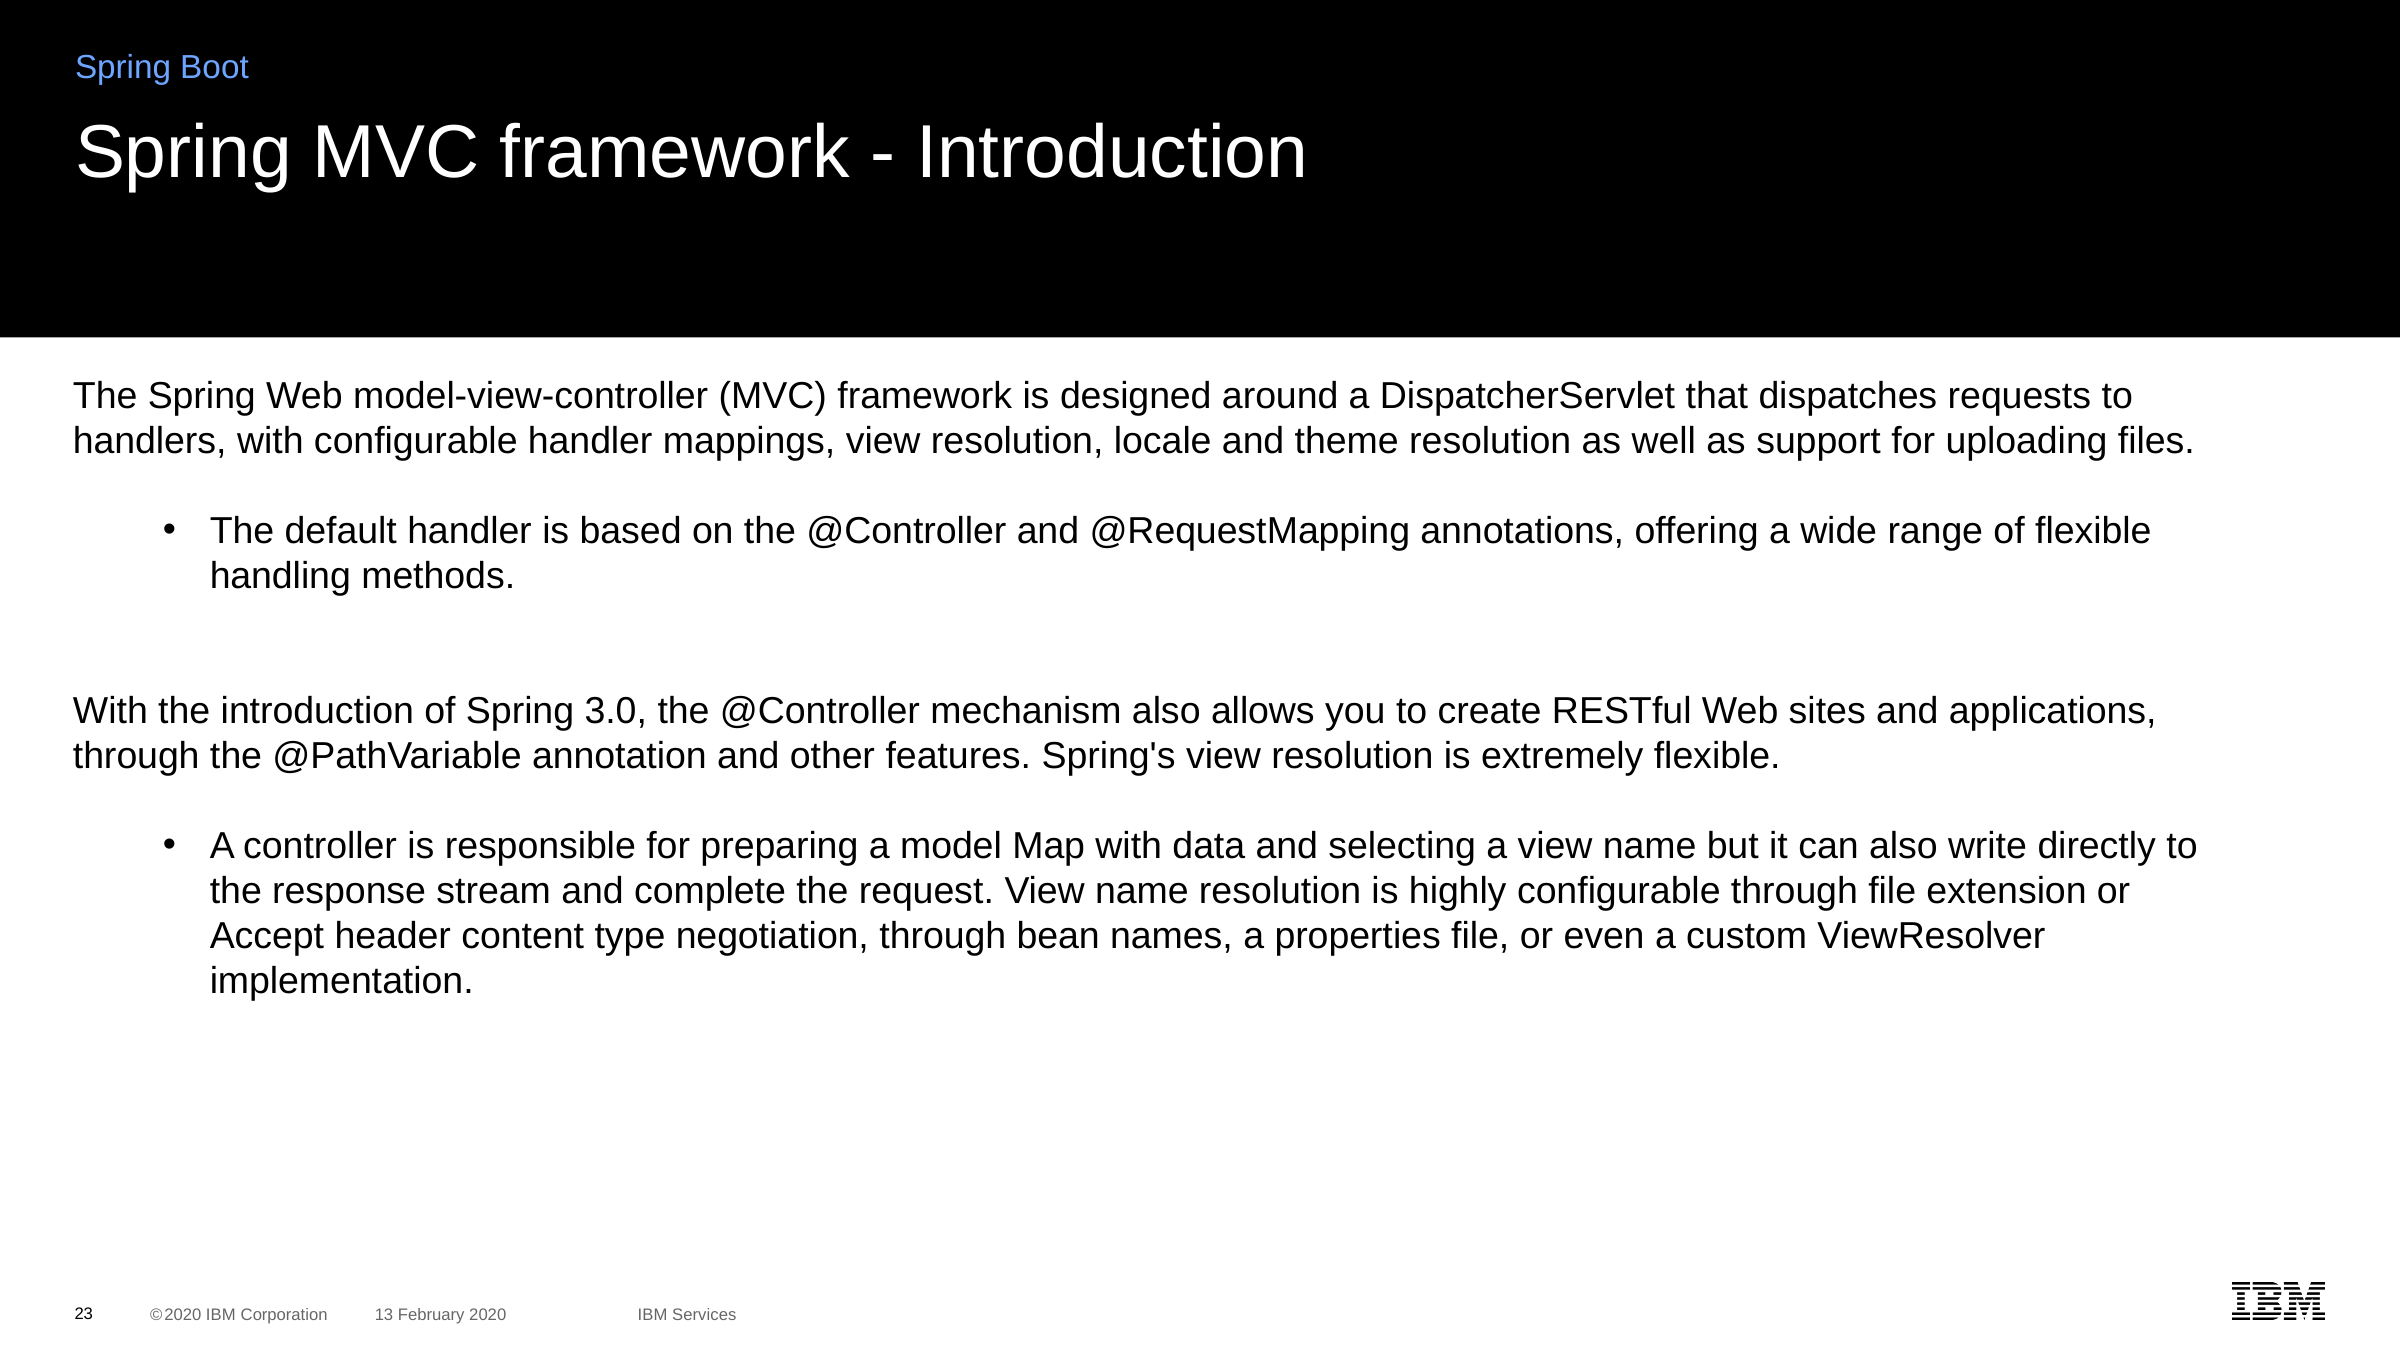

Spring Boot

# Spring MVC framework - Introduction
The Spring Web model-view-controller (MVC) framework is designed around a DispatcherServlet that dispatches requests to handlers, with configurable handler mappings, view resolution, locale and theme resolution as well as support for uploading files.

The default handler is based on the @Controller and @RequestMapping annotations, offering a wide range of flexible handling methods.

With the introduction of Spring 3.0, the @Controller mechanism also allows you to create RESTful Web sites and applications, through the @PathVariable annotation and other features. Spring's view resolution is extremely flexible.

A controller is responsible for preparing a model Map with data and selecting a view name but it can also write directly to the response stream and complete the request. View name resolution is highly configurable through file extension or Accept header content type negotiation, through bean names, a properties file, or even a custom ViewResolver implementation.